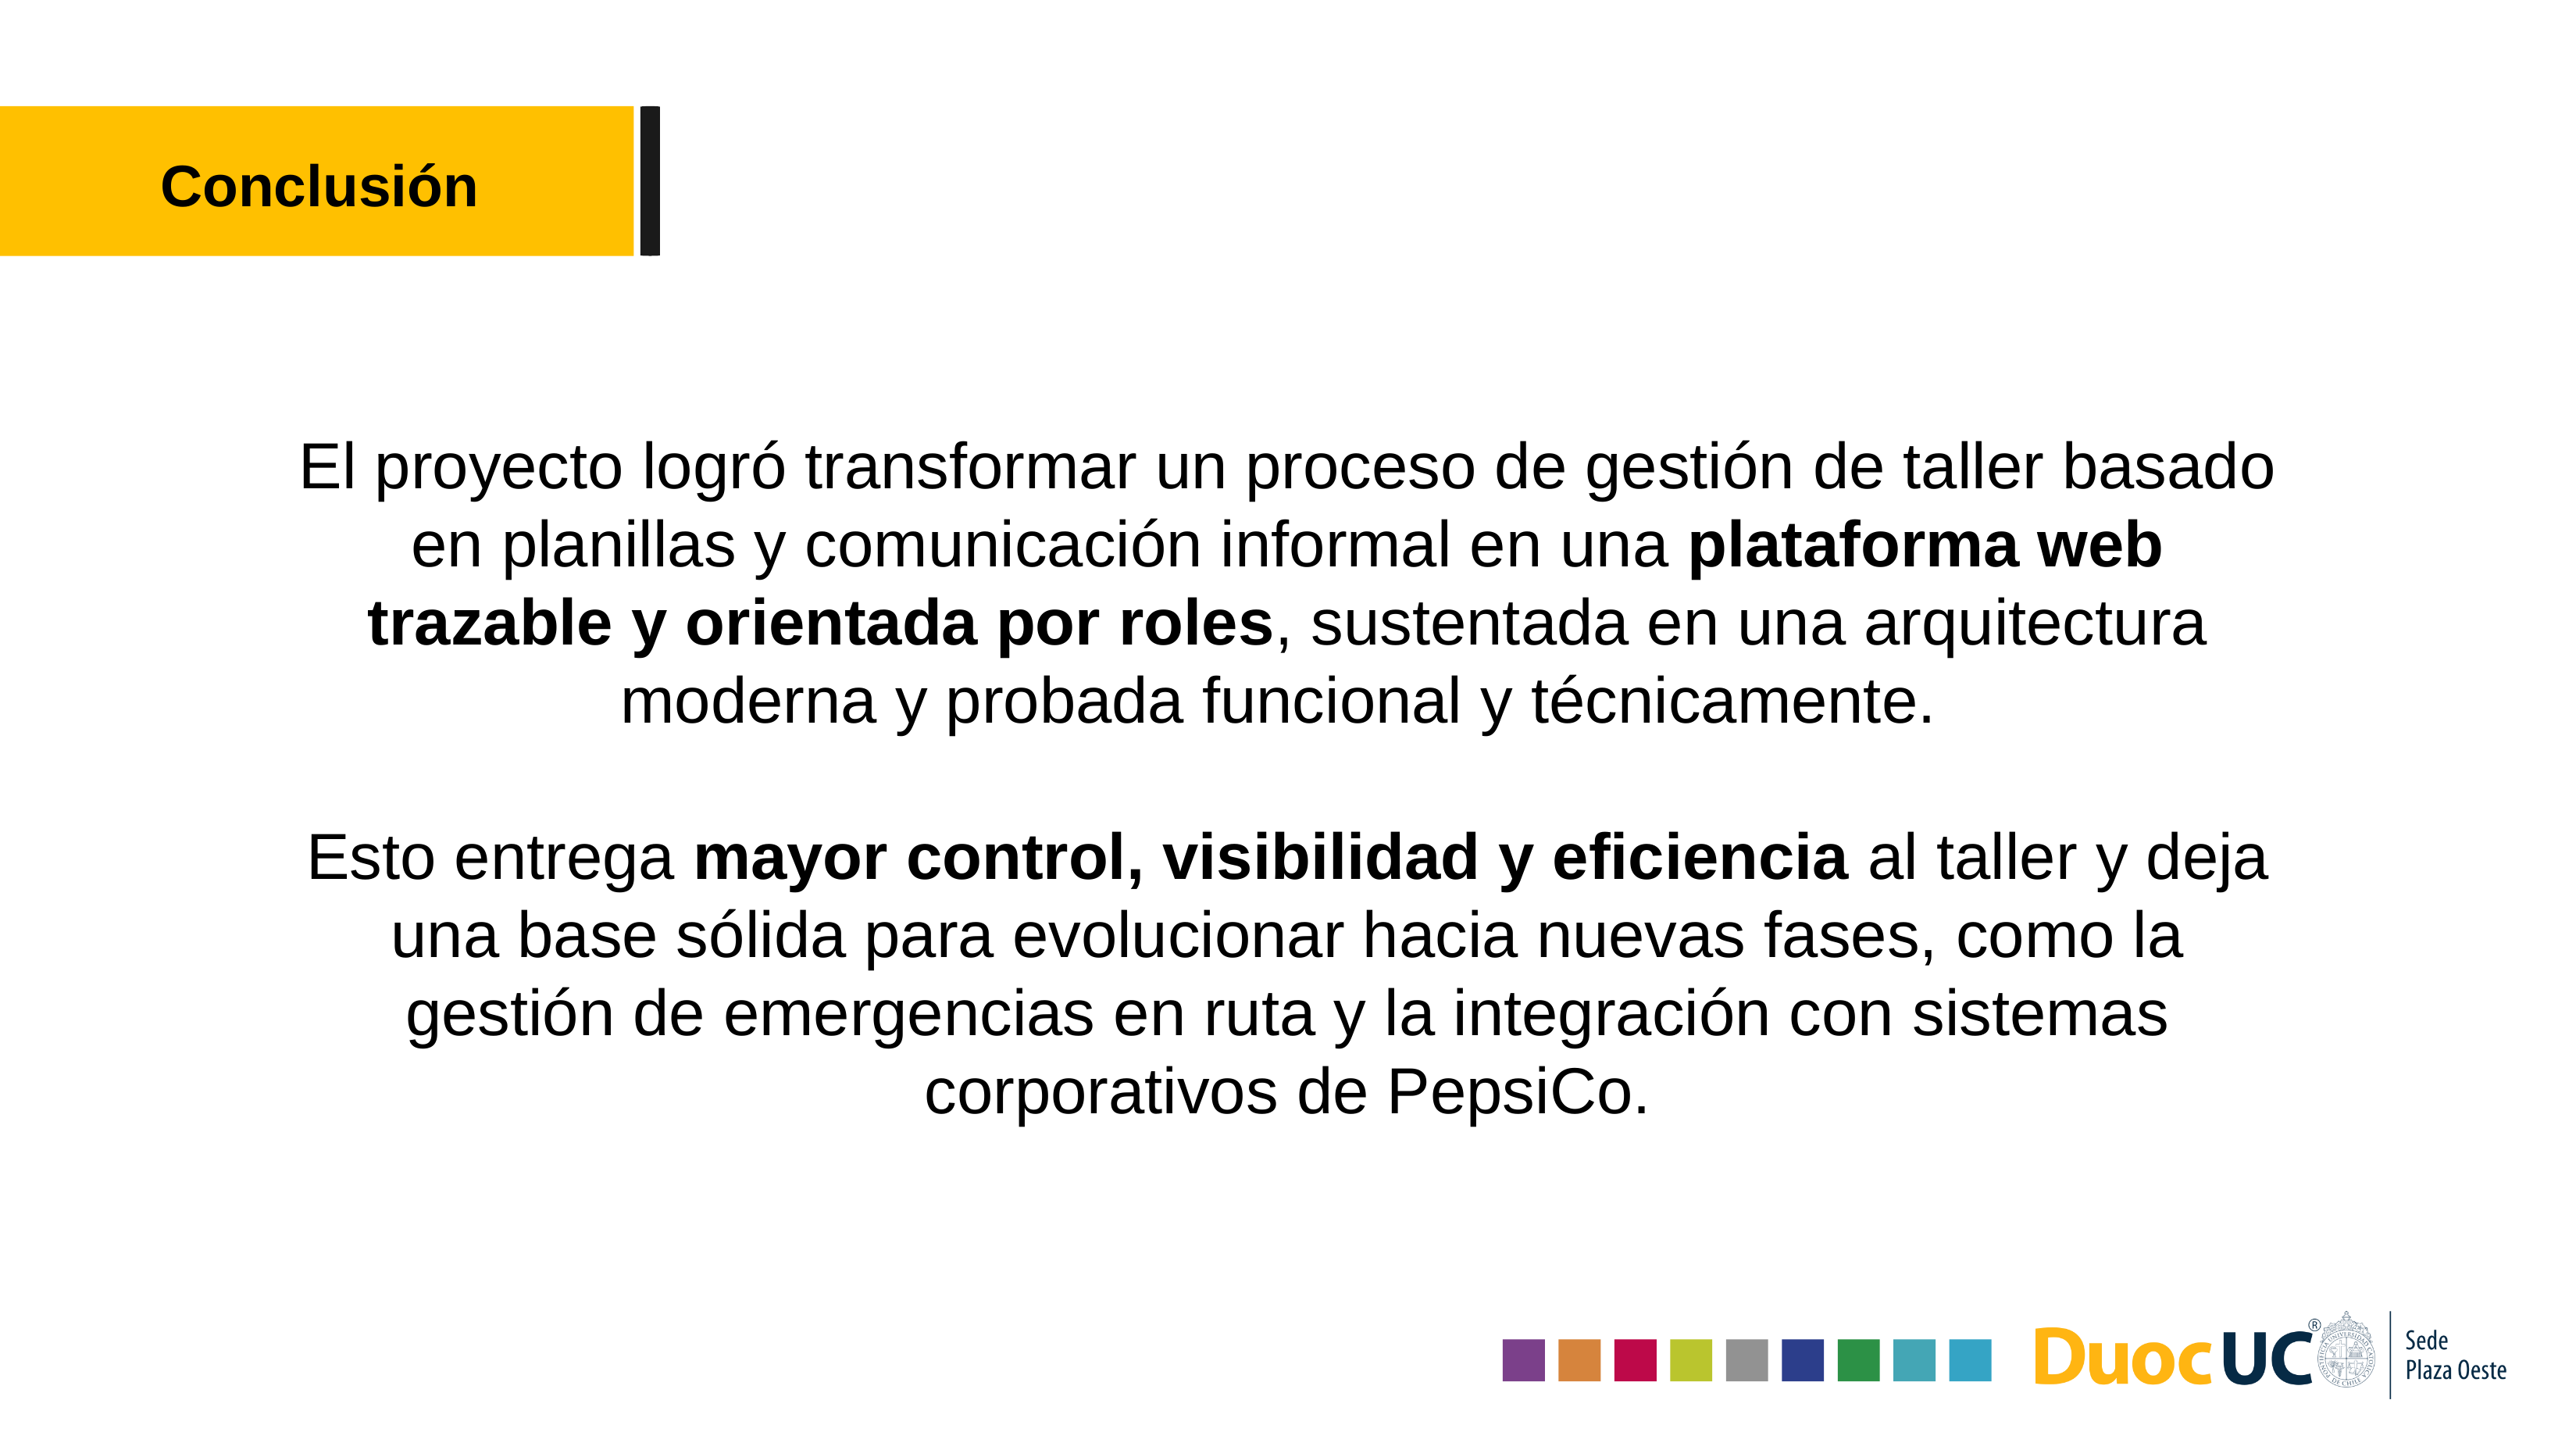

Conclusión
El proyecto logró transformar un proceso de gestión de taller basado en planillas y comunicación informal en una plataforma web trazable y orientada por roles, sustentada en una arquitectura moderna y probada funcional y técnicamente.

Esto entrega mayor control, visibilidad y eficiencia al taller y deja una base sólida para evolucionar hacia nuevas fases, como la gestión de emergencias en ruta y la integración con sistemas corporativos de PepsiCo.